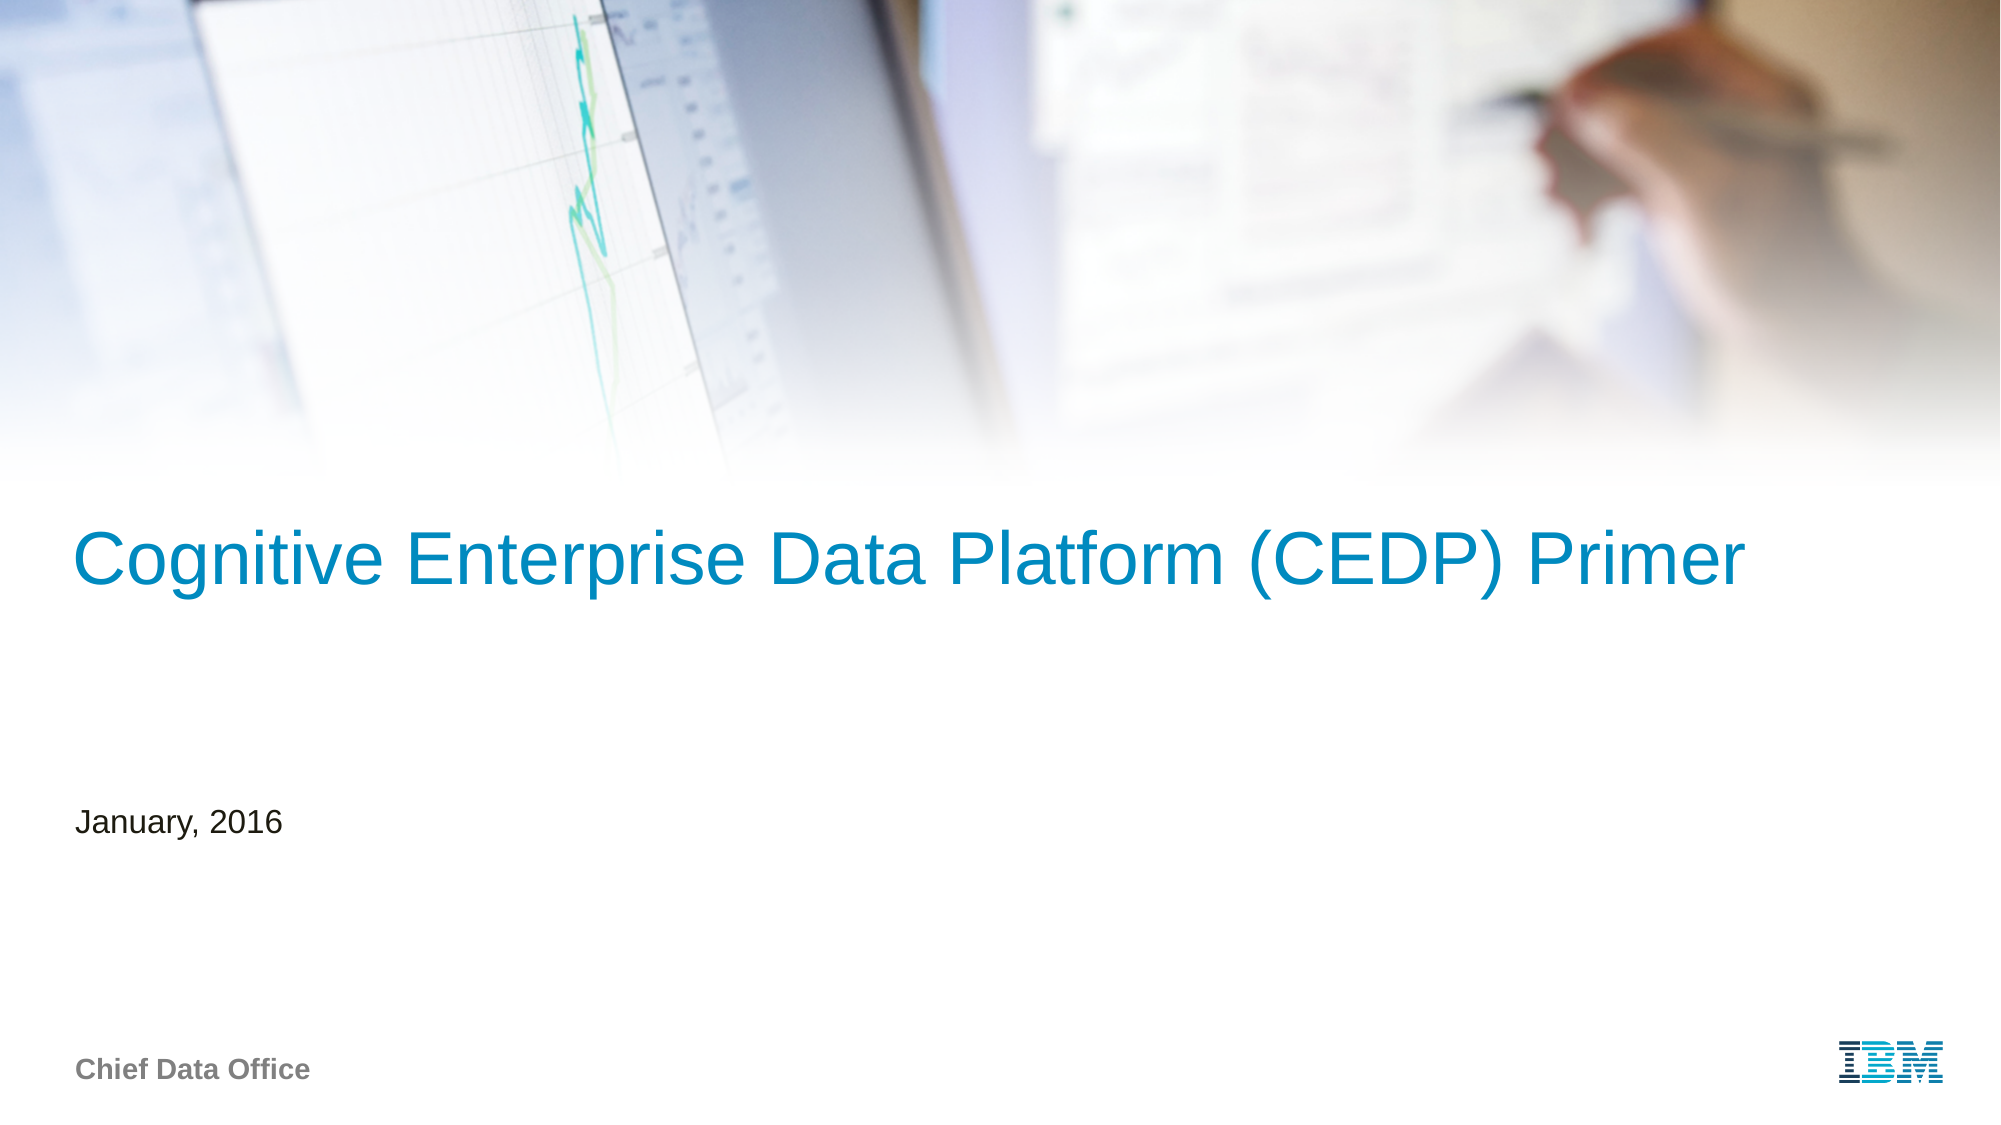

# Cognitive Enterprise Data Platform (CEDP) Primer

January, 2016